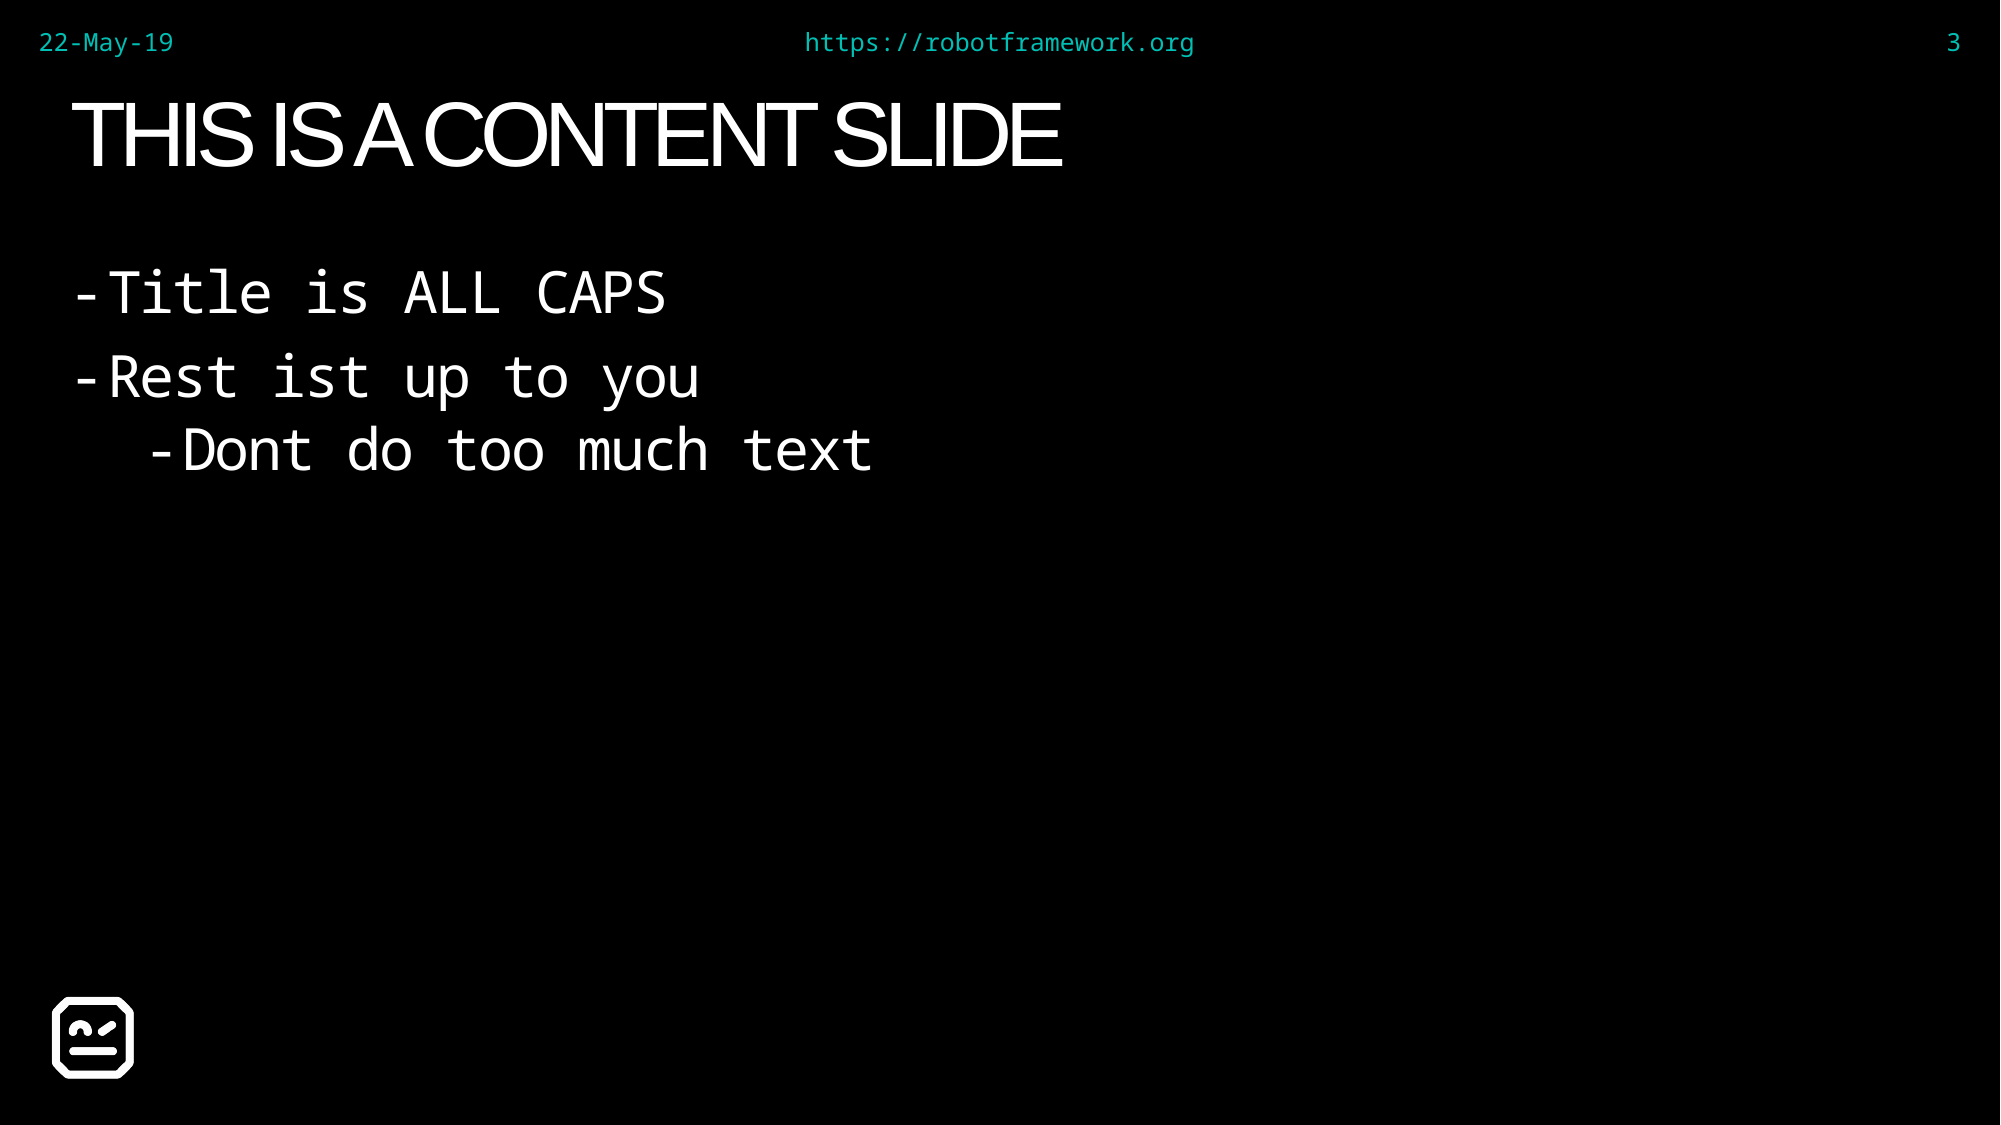

https://robotframework.org
22-May-19
3
# This is a Content Slide
Title is ALL CAPS
Rest ist up to you
Dont do too much text